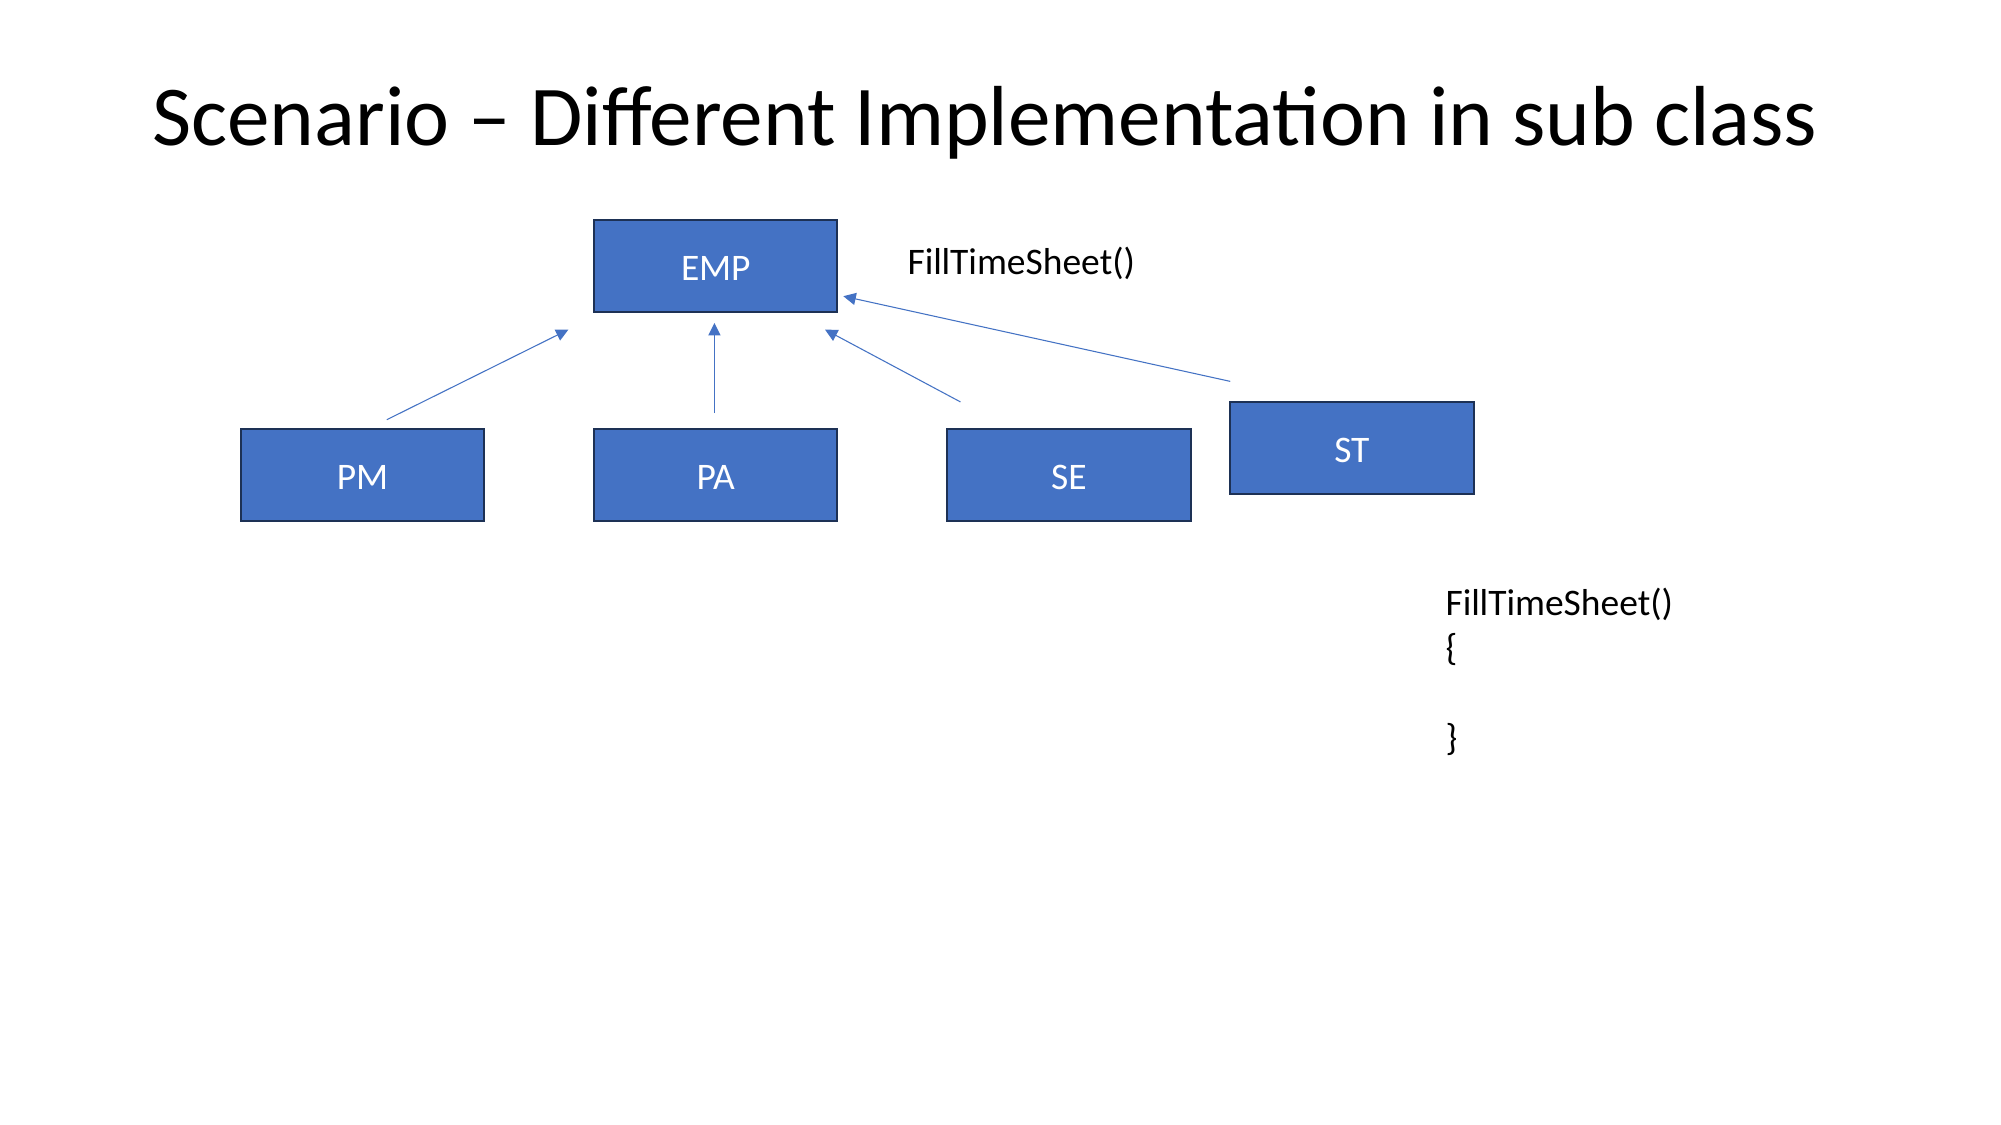

# Scenario – Different Implementation in sub class
EMP
FillTimeSheet()
ST
PM
PA
SE
FillTimeSheet()
{

}